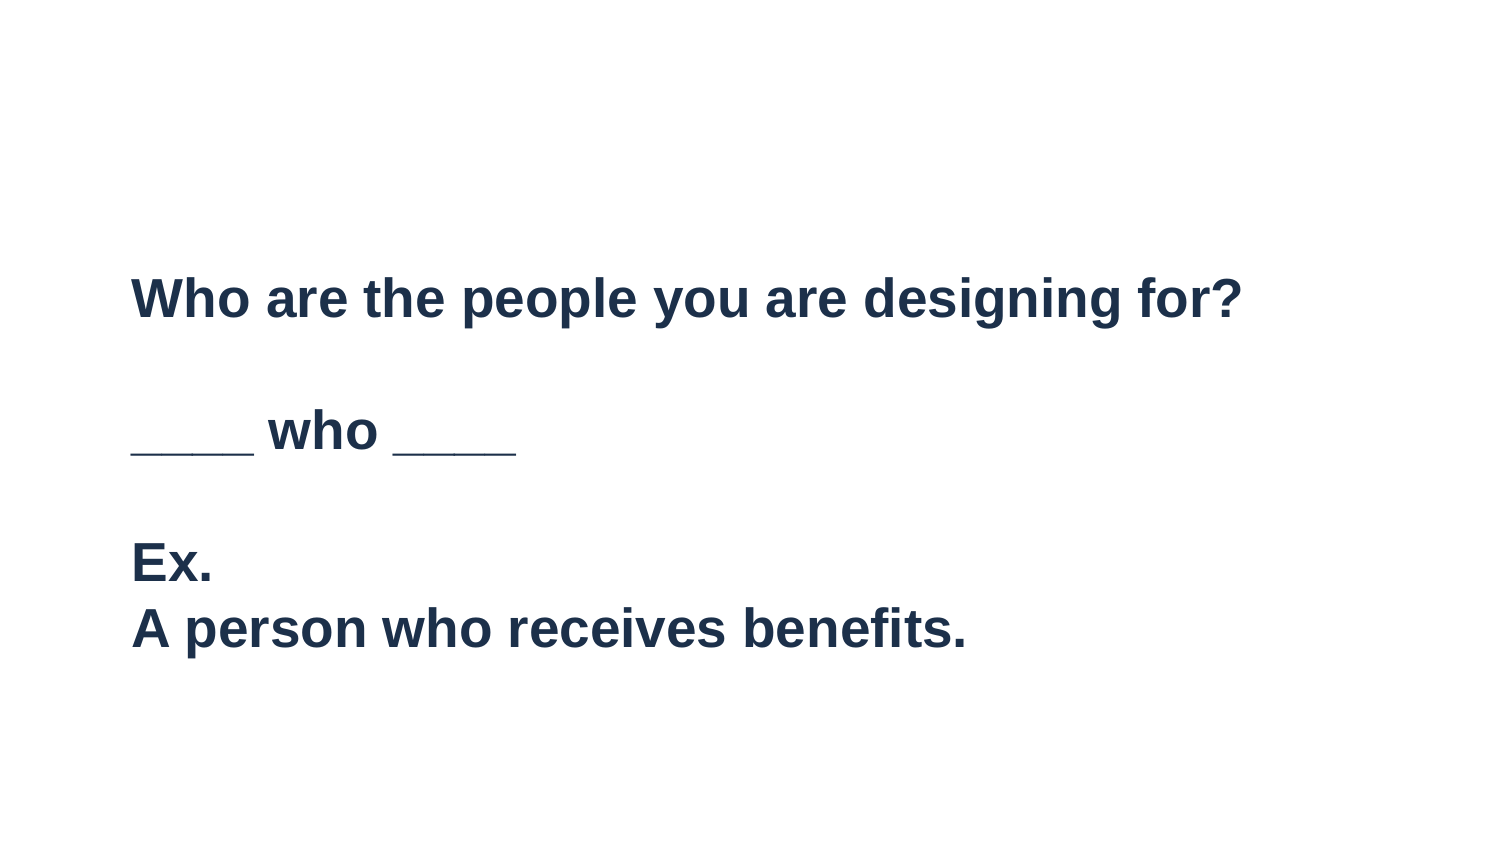

# Who are the people you are designing for?

____ who ____

Ex.
A person who receives benefits.